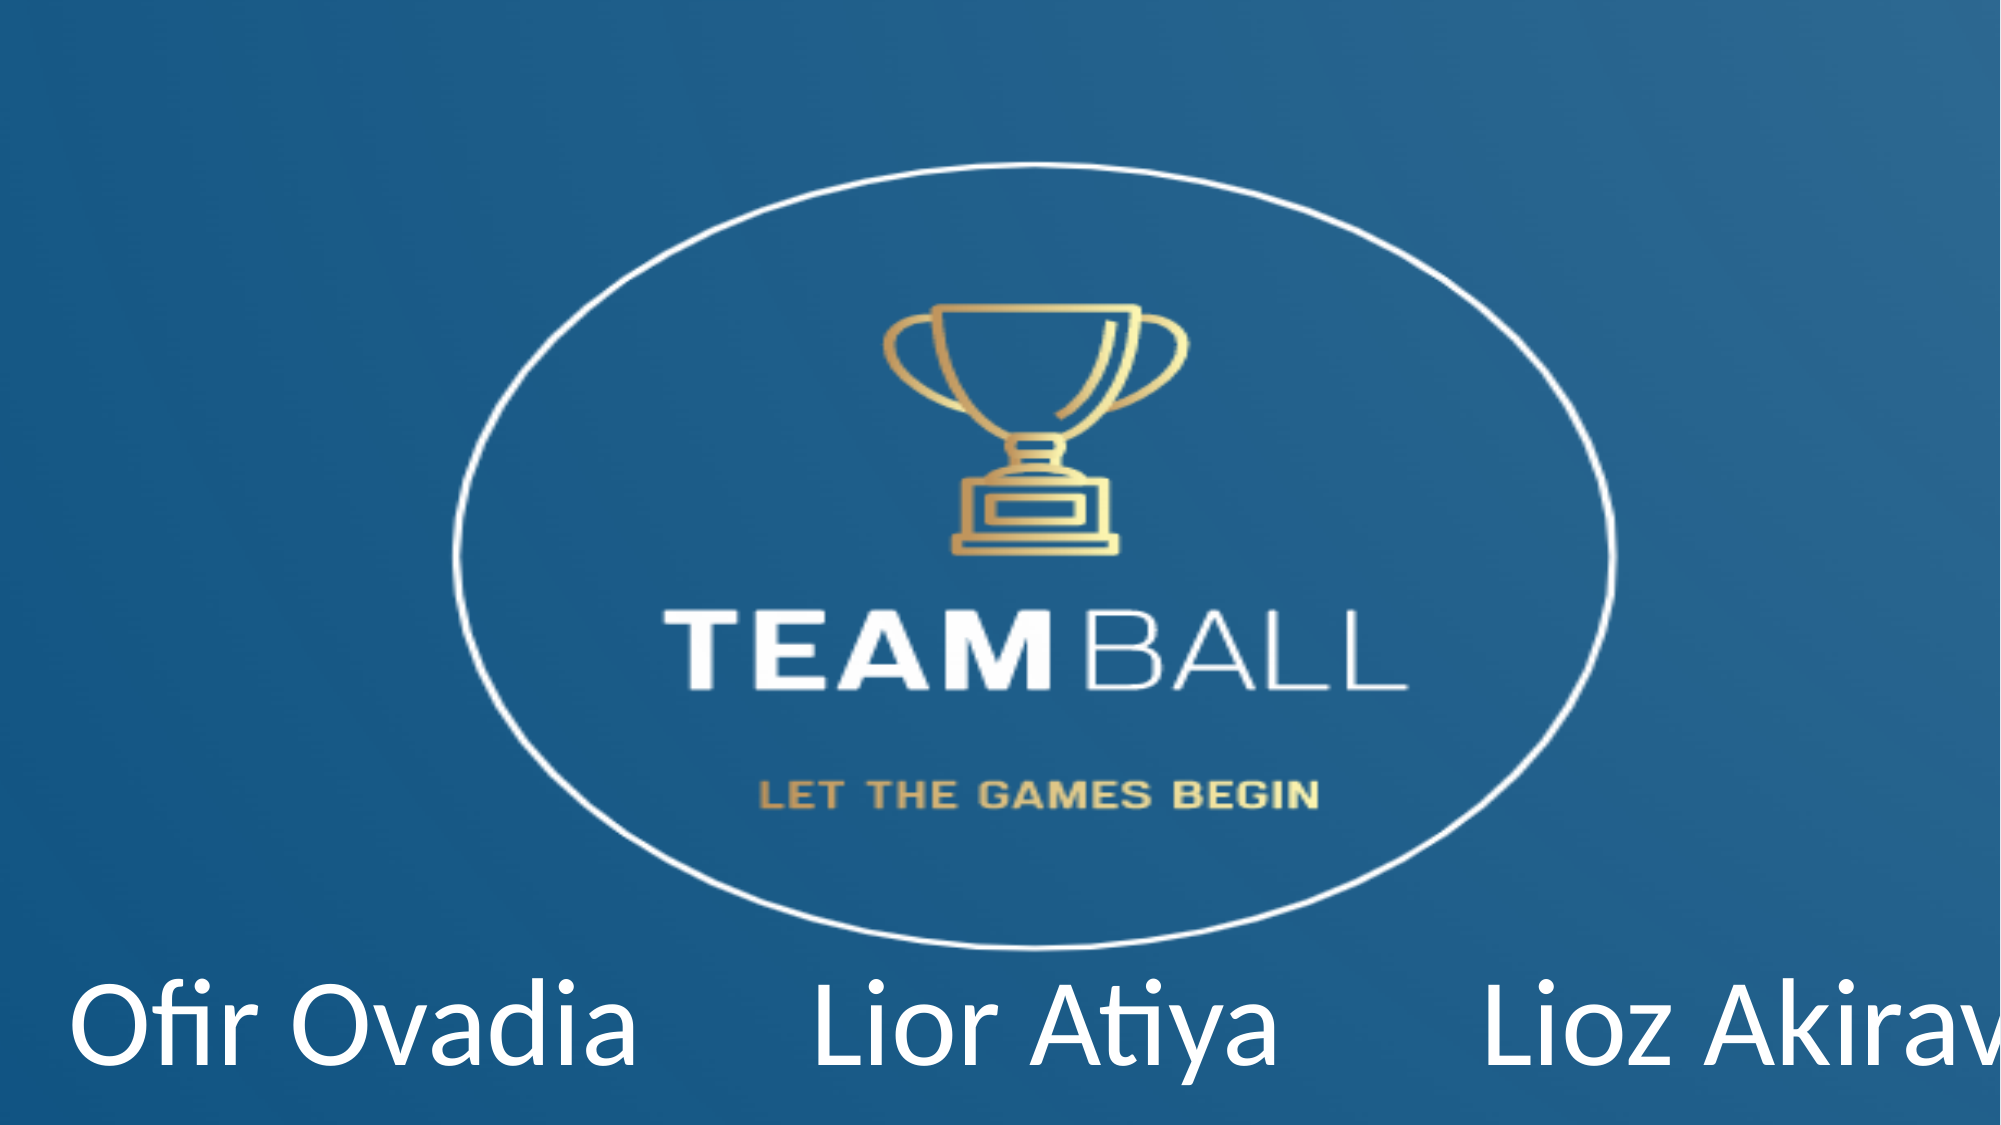

# Ofir Ovadia      Lior Atiya       Lioz Akirav